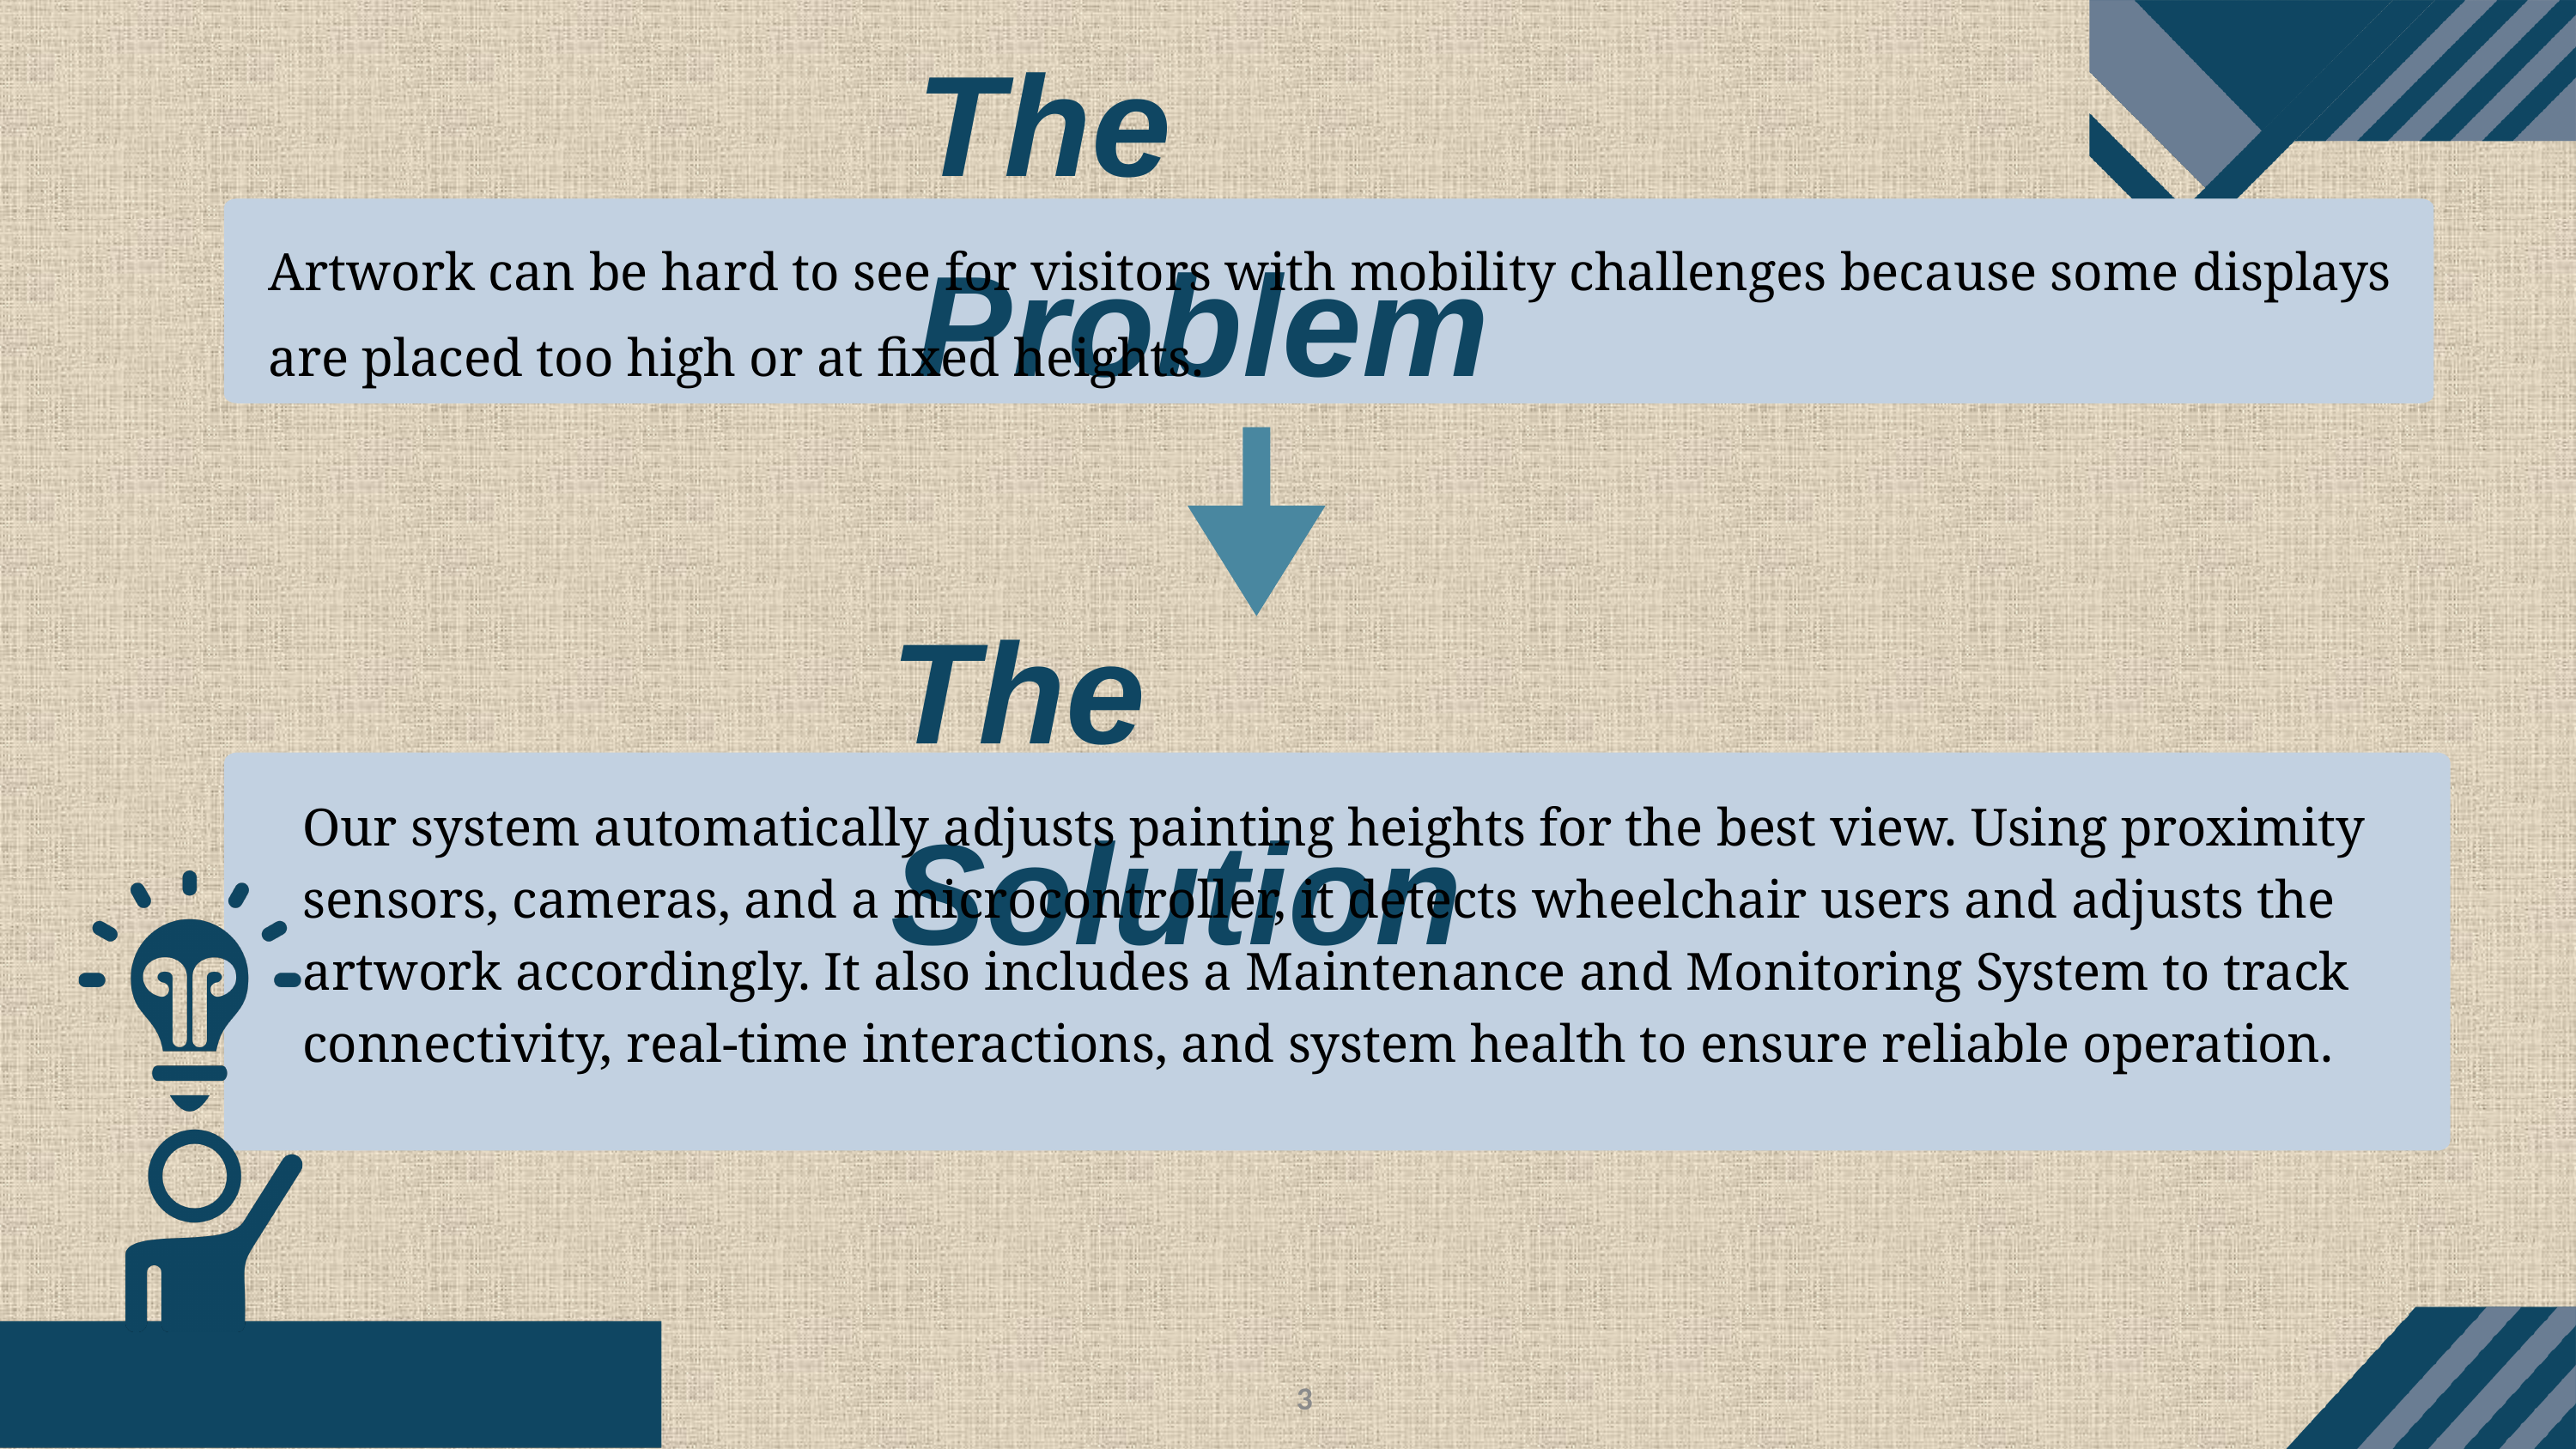

The Problem

Artwork can be hard to see for visitors with mobility challenges because some displays are placed too high or at fixed heights.

The Solution

Our system automatically adjusts painting heights for the best view. Using proximity sensors, cameras, and a microcontroller, it detects wheelchair users and adjusts the artwork accordingly. It also includes a Maintenance and Monitoring System to track connectivity, real-time interactions, and system health to ensure reliable operation.

3